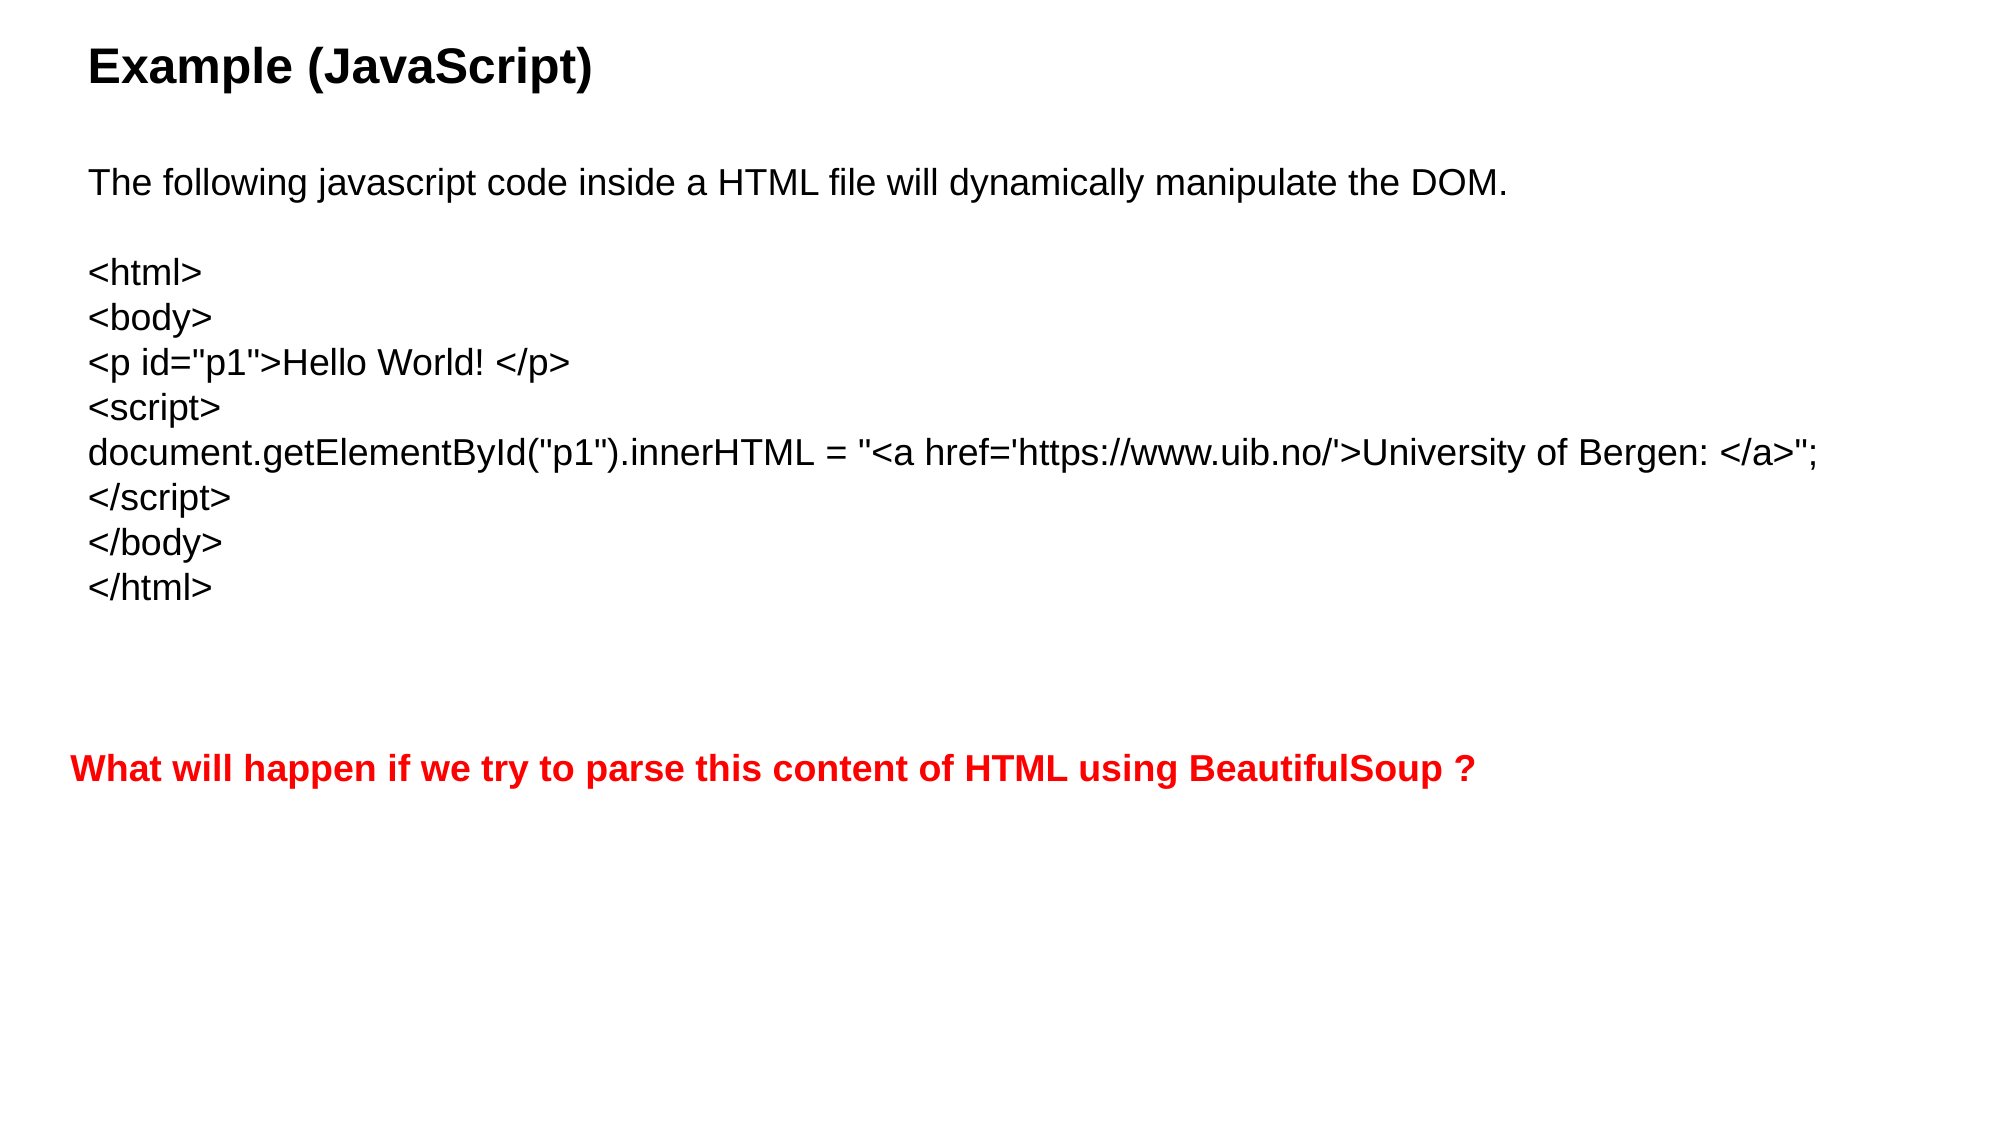

Example (JavaScript)
The following javascript code inside a HTML file will dynamically manipulate the DOM.

<html>
<body>
<p id="p1">Hello World! </p>
<script>
document.getElementById("p1").innerHTML = "<a href='https://www.uib.no/'>University of Bergen: </a>";
</script>
</body>
</html>
What will happen if we try to parse this content of HTML using BeautifulSoup ?